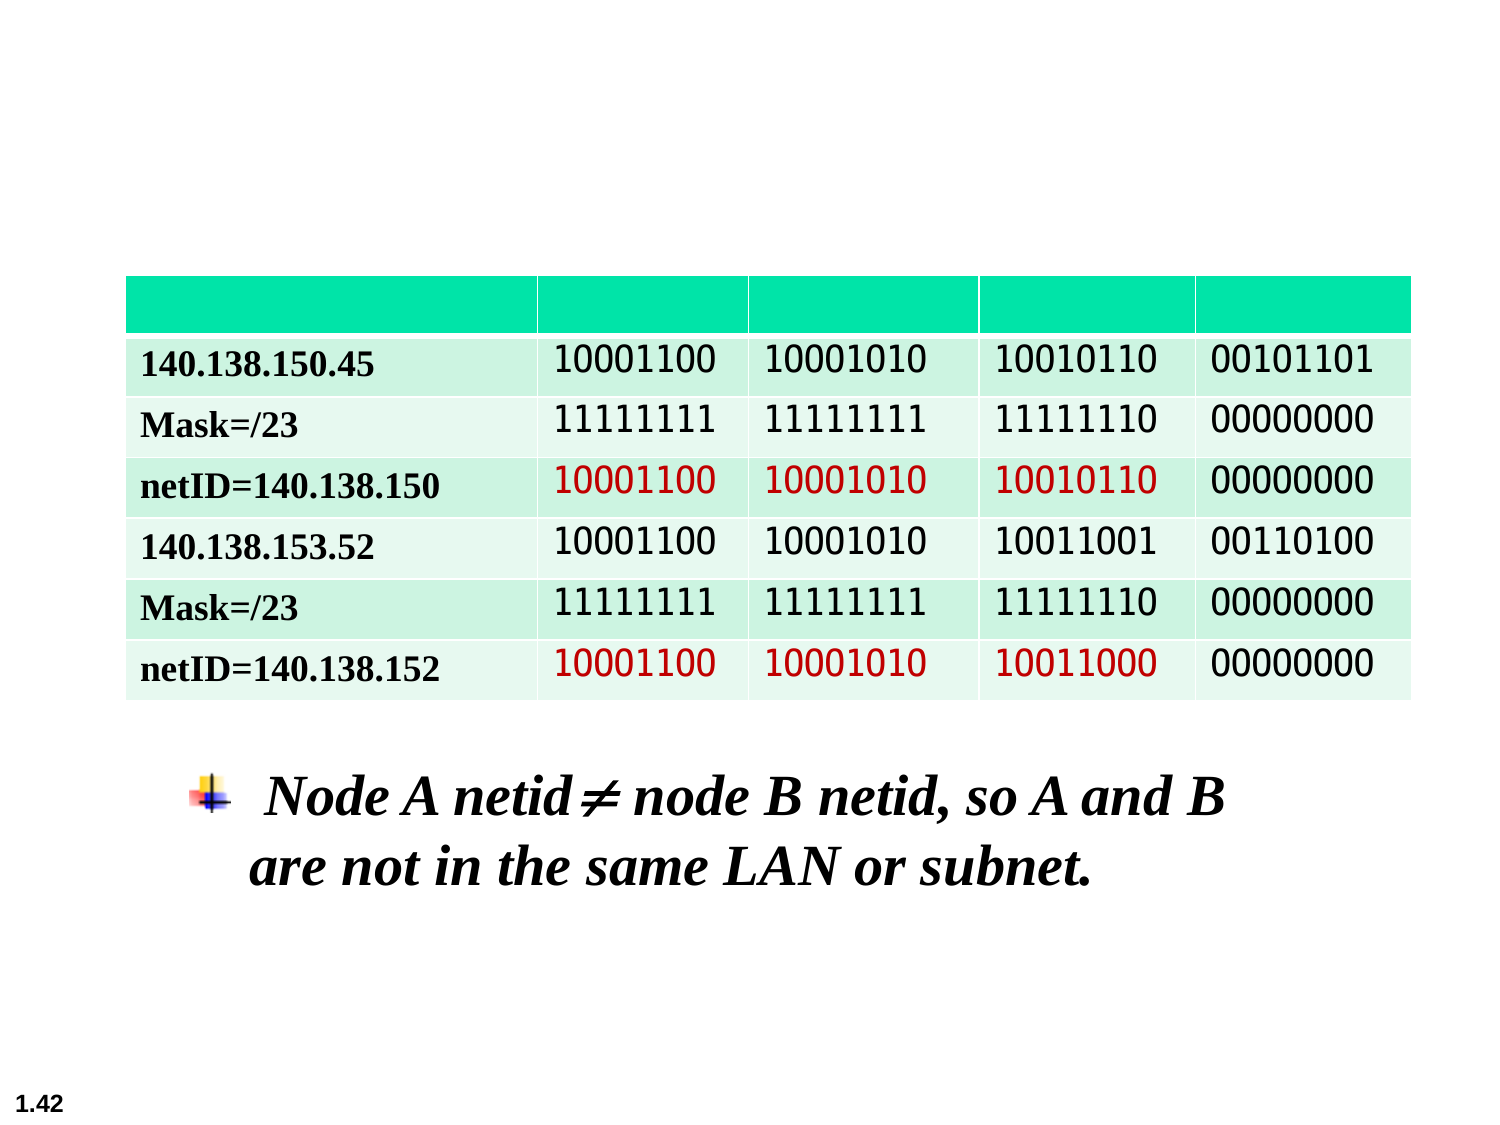

#
|  |  |  |  |  |
| --- | --- | --- | --- | --- |
| 140.138.150.45 | 10001100 | 10001010 | 10010110 | 00101101 |
| Mask=/23 | 11111111 | 11111111 | 11111110 | 00000000 |
| netID=140.138.150 | 10001100 | 10001010 | 10010110 | 00000000 |
| 140.138.153.52 | 10001100 | 10001010 | 10011001 | 00110100 |
| Mask=/23 | 11111111 | 11111111 | 11111110 | 00000000 |
| netID=140.138.152 | 10001100 | 10001010 | 10011000 | 00000000 |
 Node A netid≠ node B netid, so A and B are not in the same LAN or subnet.
1.42